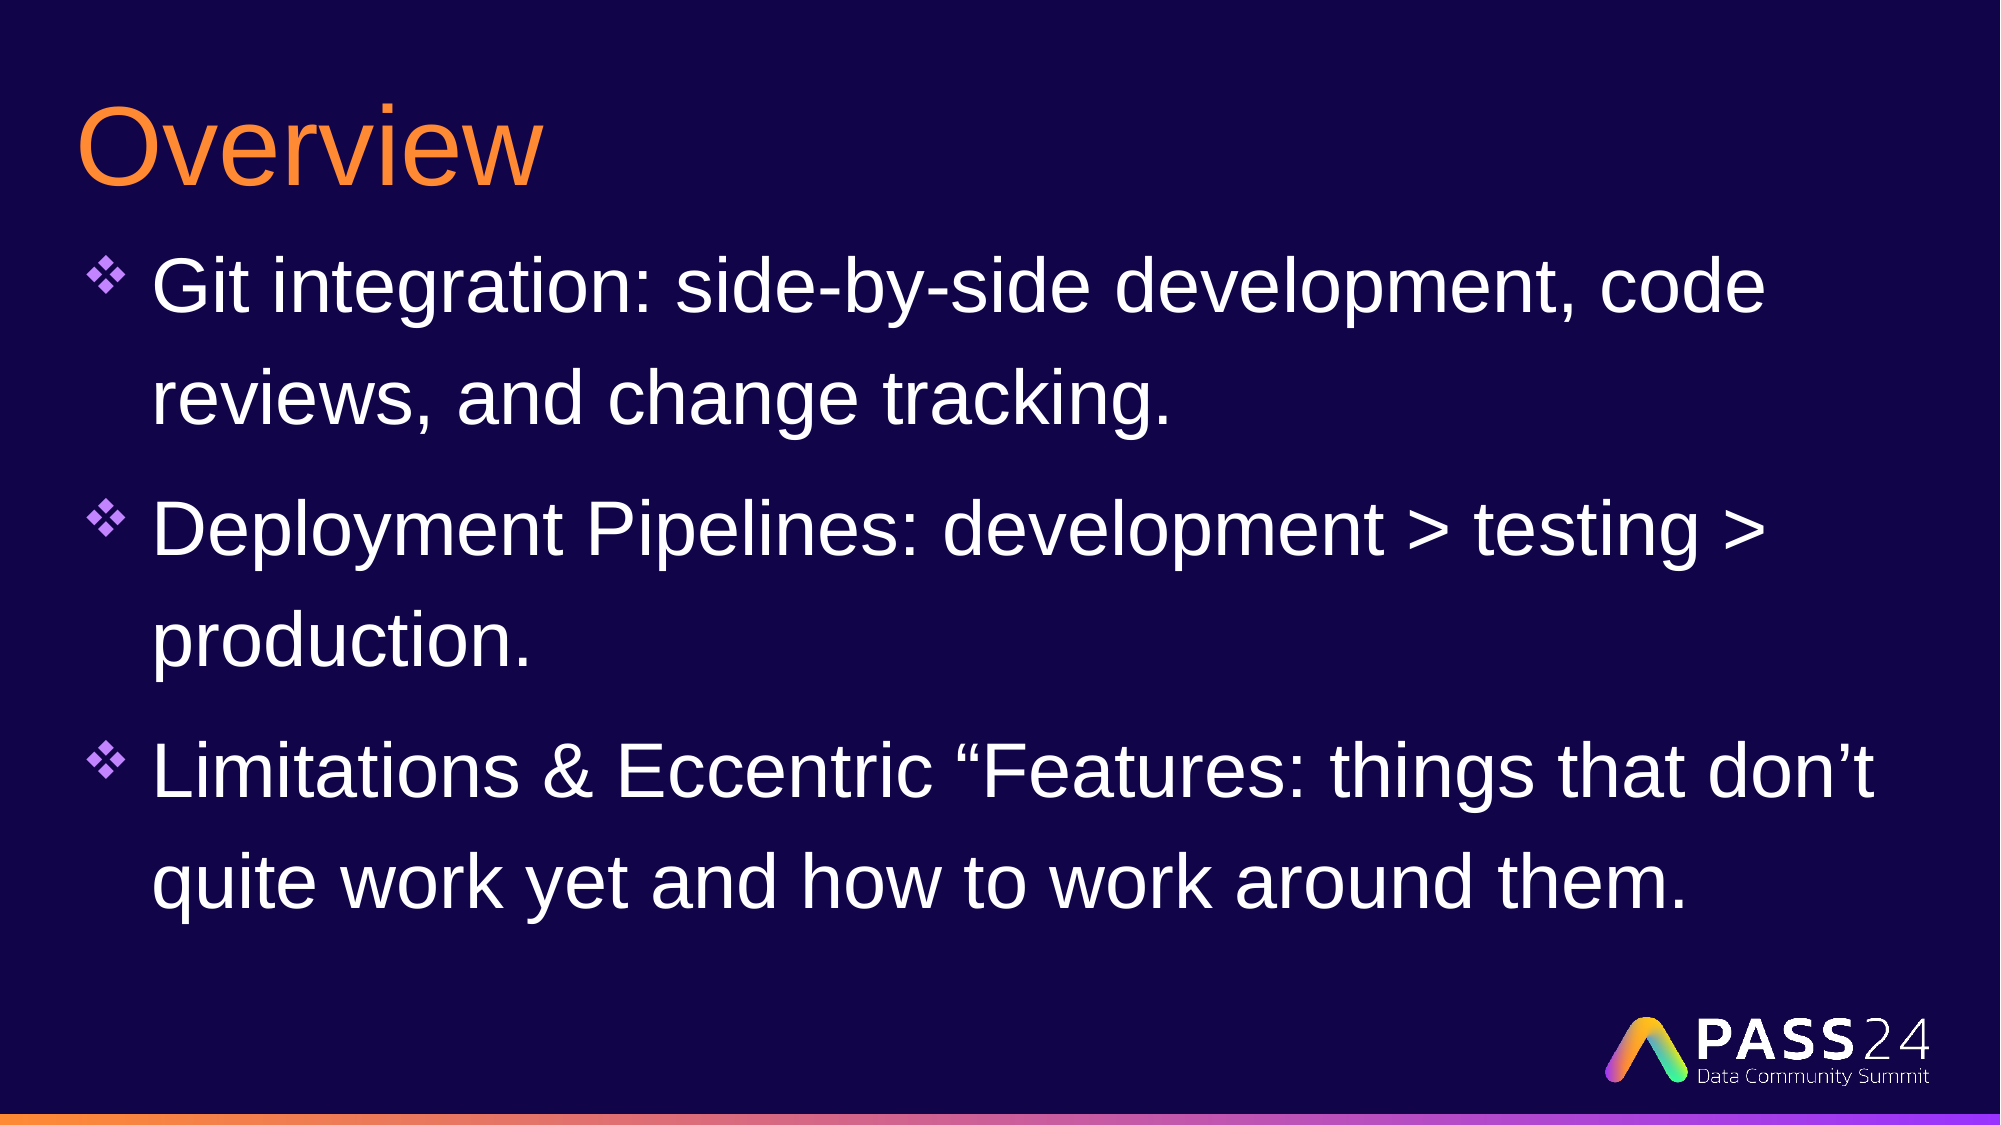

Overview

Git integration: side-by-side development, code reviews, and change tracking.
Deployment Pipelines: development > testing > production.
Limitations & Eccentric “Features: things that don’t quite work yet and how to work around them.